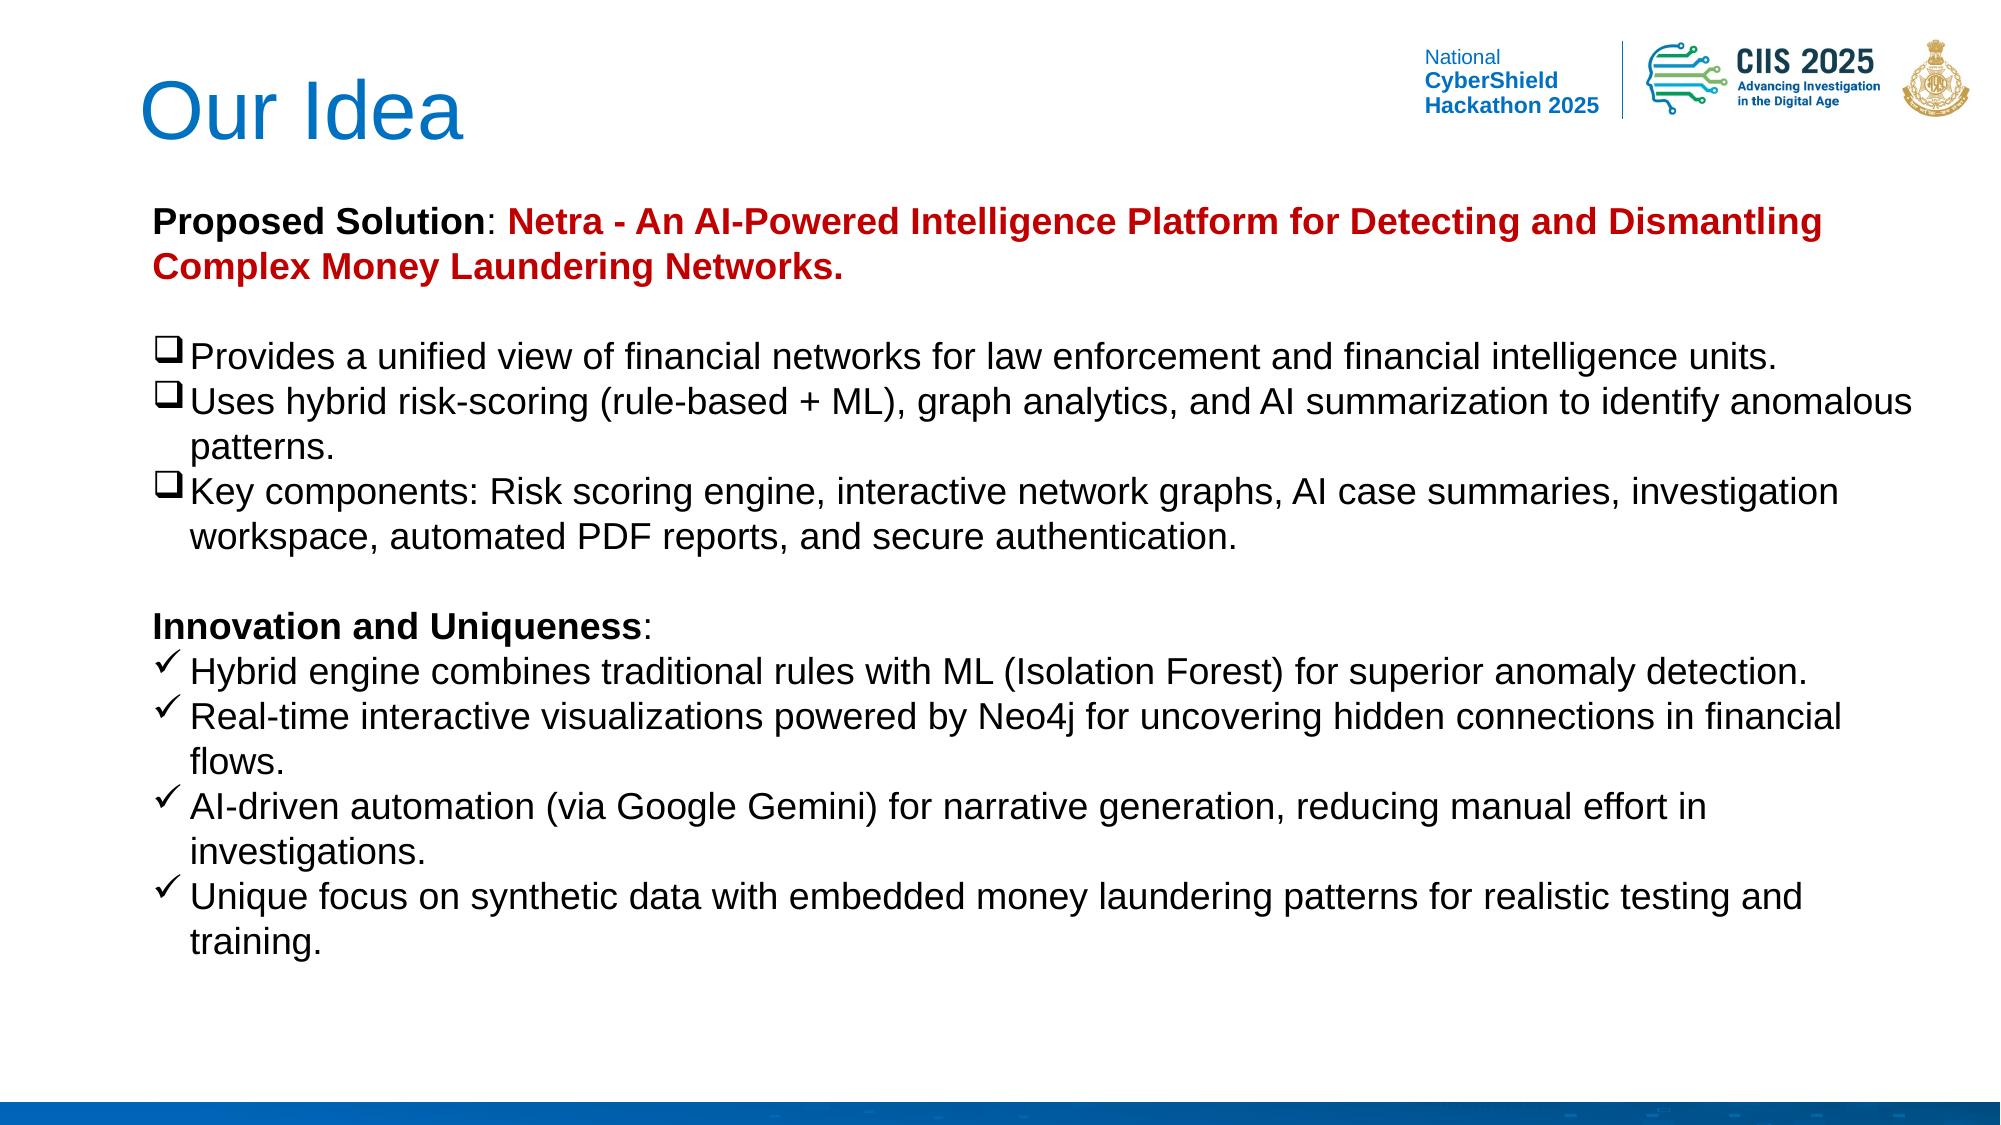

# Our Idea
Proposed Solution: Netra - An AI-Powered Intelligence Platform for Detecting and Dismantling Complex Money Laundering Networks.

Provides a unified view of financial networks for law enforcement and financial intelligence units.
Uses hybrid risk-scoring (rule-based + ML), graph analytics, and AI summarization to identify anomalous patterns.
Key components: Risk scoring engine, interactive network graphs, AI case summaries, investigation workspace, automated PDF reports, and secure authentication.

Innovation and Uniqueness:
Hybrid engine combines traditional rules with ML (Isolation Forest) for superior anomaly detection.
Real-time interactive visualizations powered by Neo4j for uncovering hidden connections in financial flows.
AI-driven automation (via Google Gemini) for narrative generation, reducing manual effort in investigations.
Unique focus on synthetic data with embedded money laundering patterns for realistic testing and training.